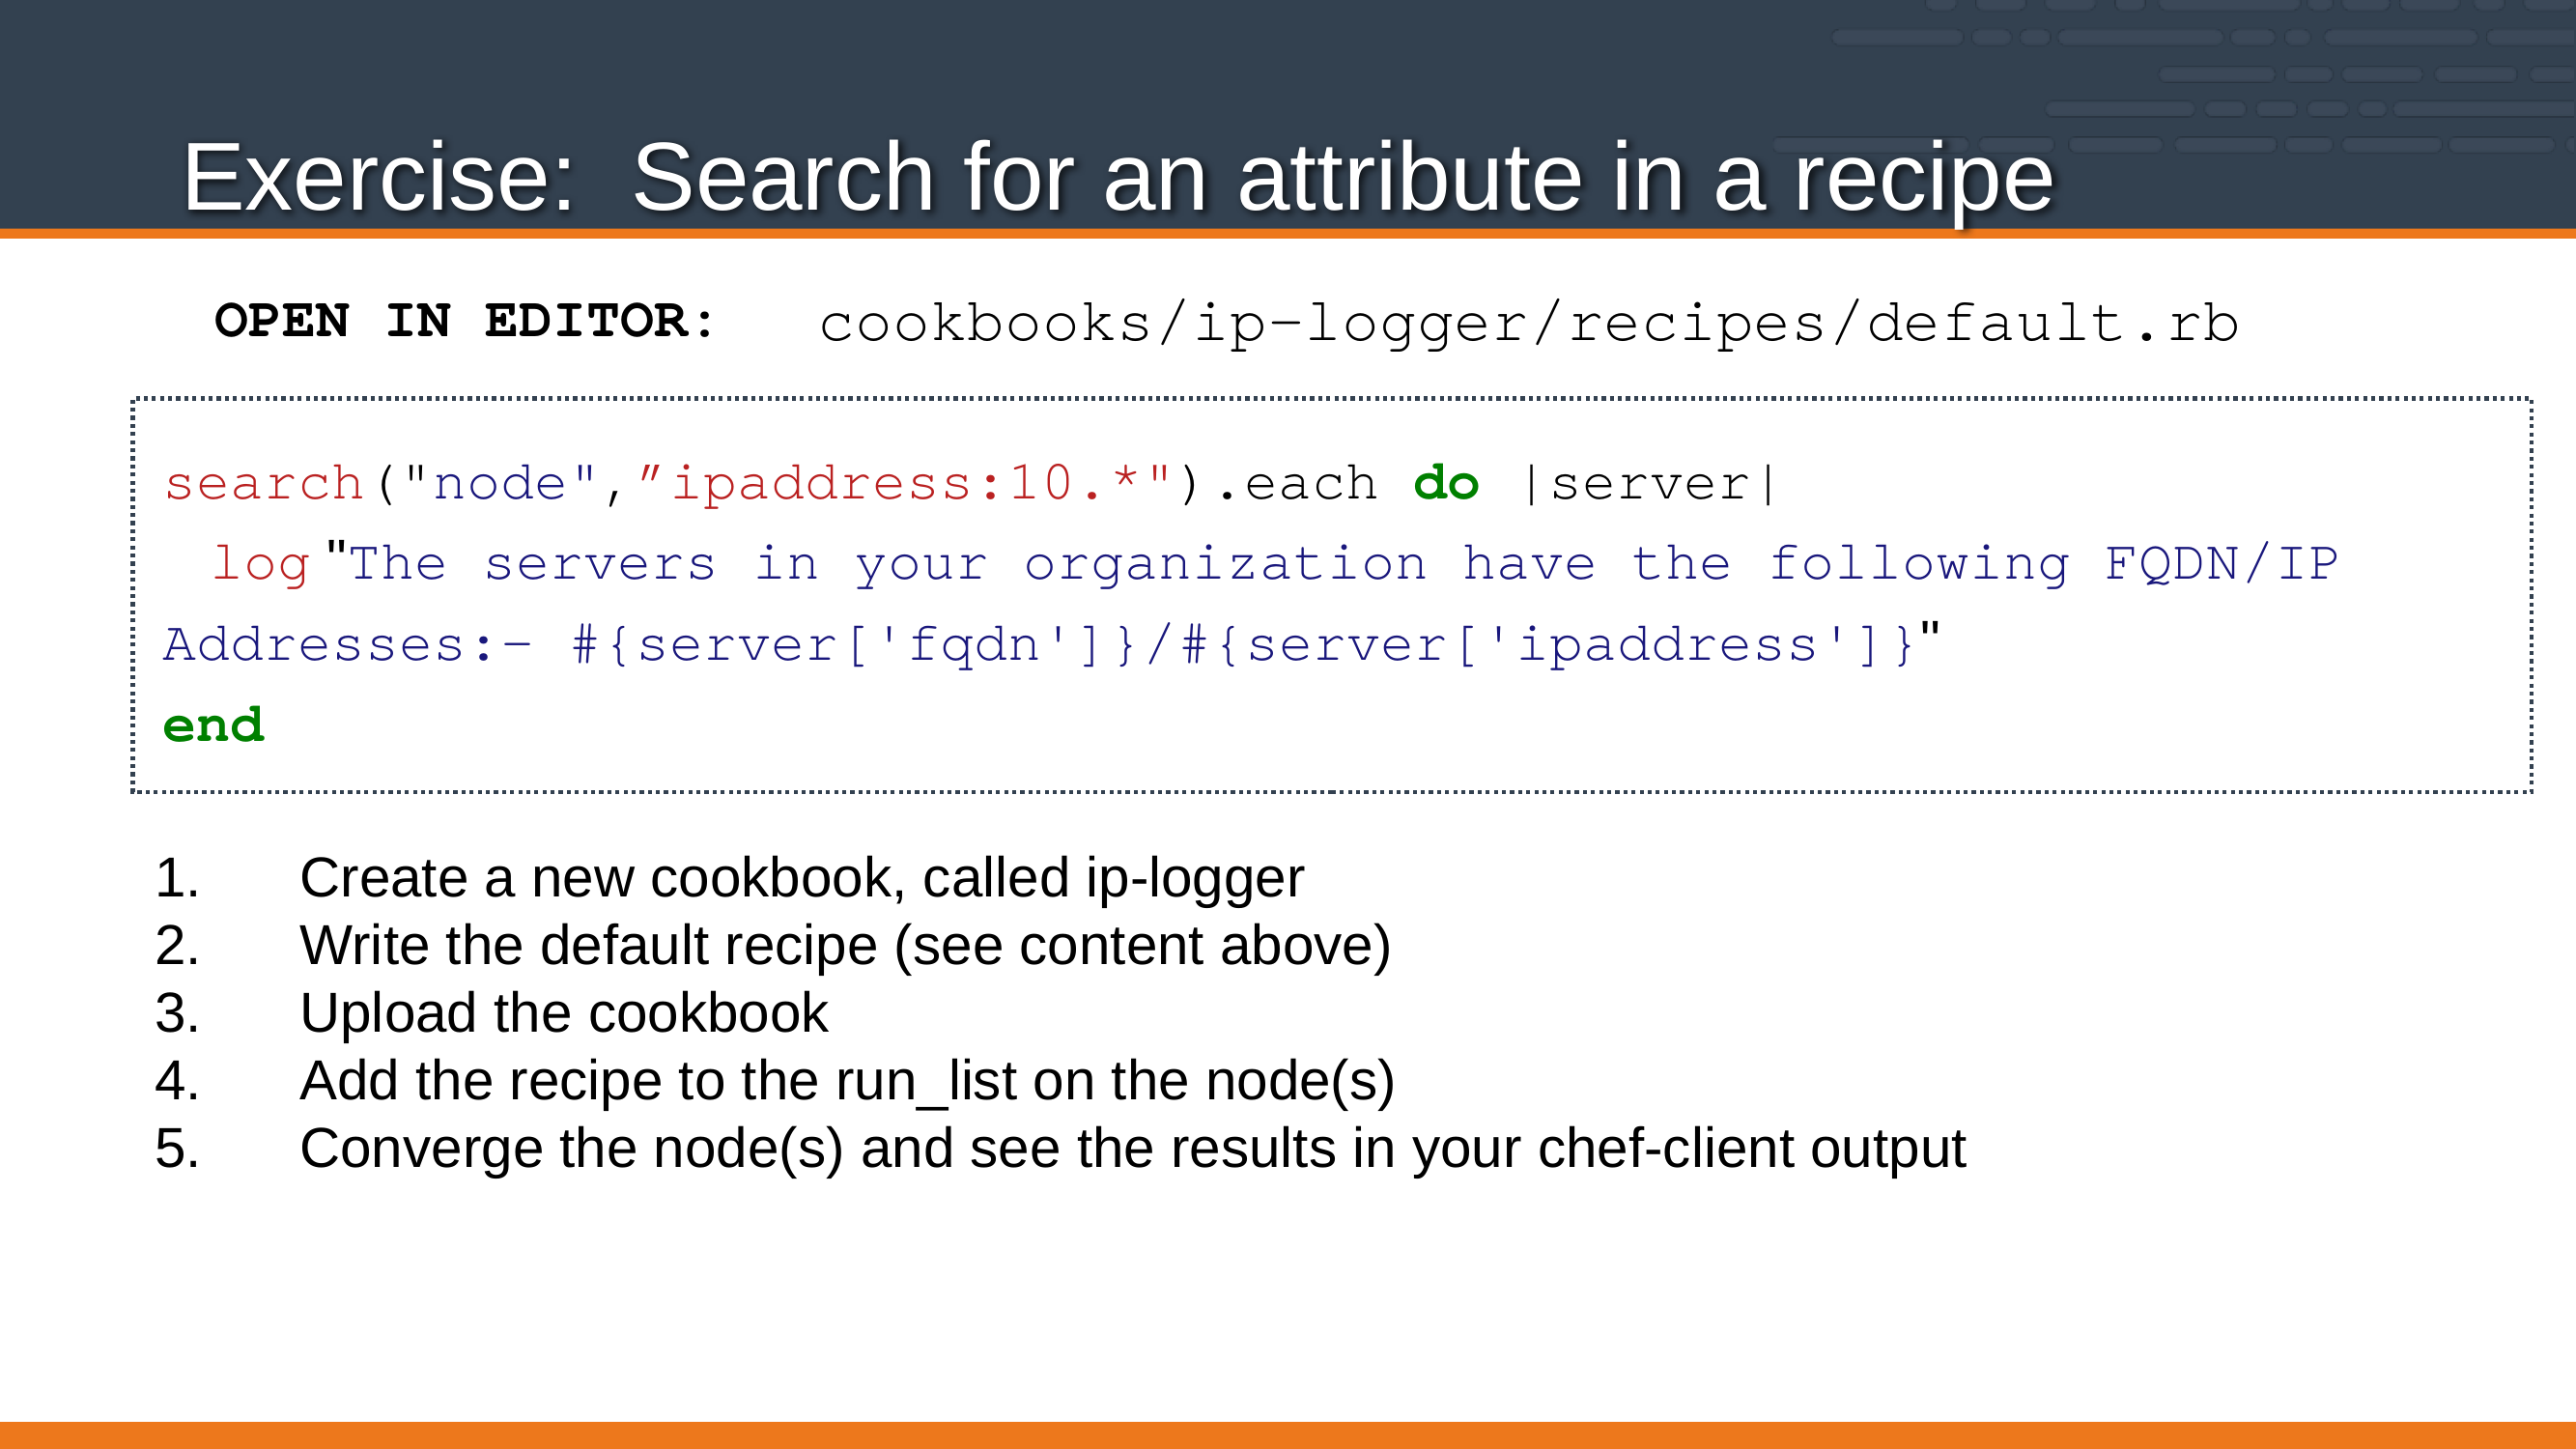

# Exercise:  Search for an attribute in a recipe
cookbooks/ip-logger/recipes/default.rb
OPEN IN EDITOR:
search("node",”ipaddress:10.*").each do |server|
   log "The servers in your organization have the following FQDN/IP Addresses:- #{server['fqdn']}/#{server['ipaddress']}"
end
Create a new cookbook, called ip-logger
Write the default recipe (see content above)
Upload the cookbook
Add the recipe to the run_list on the node(s)
Converge the node(s) and see the results in your chef-client output